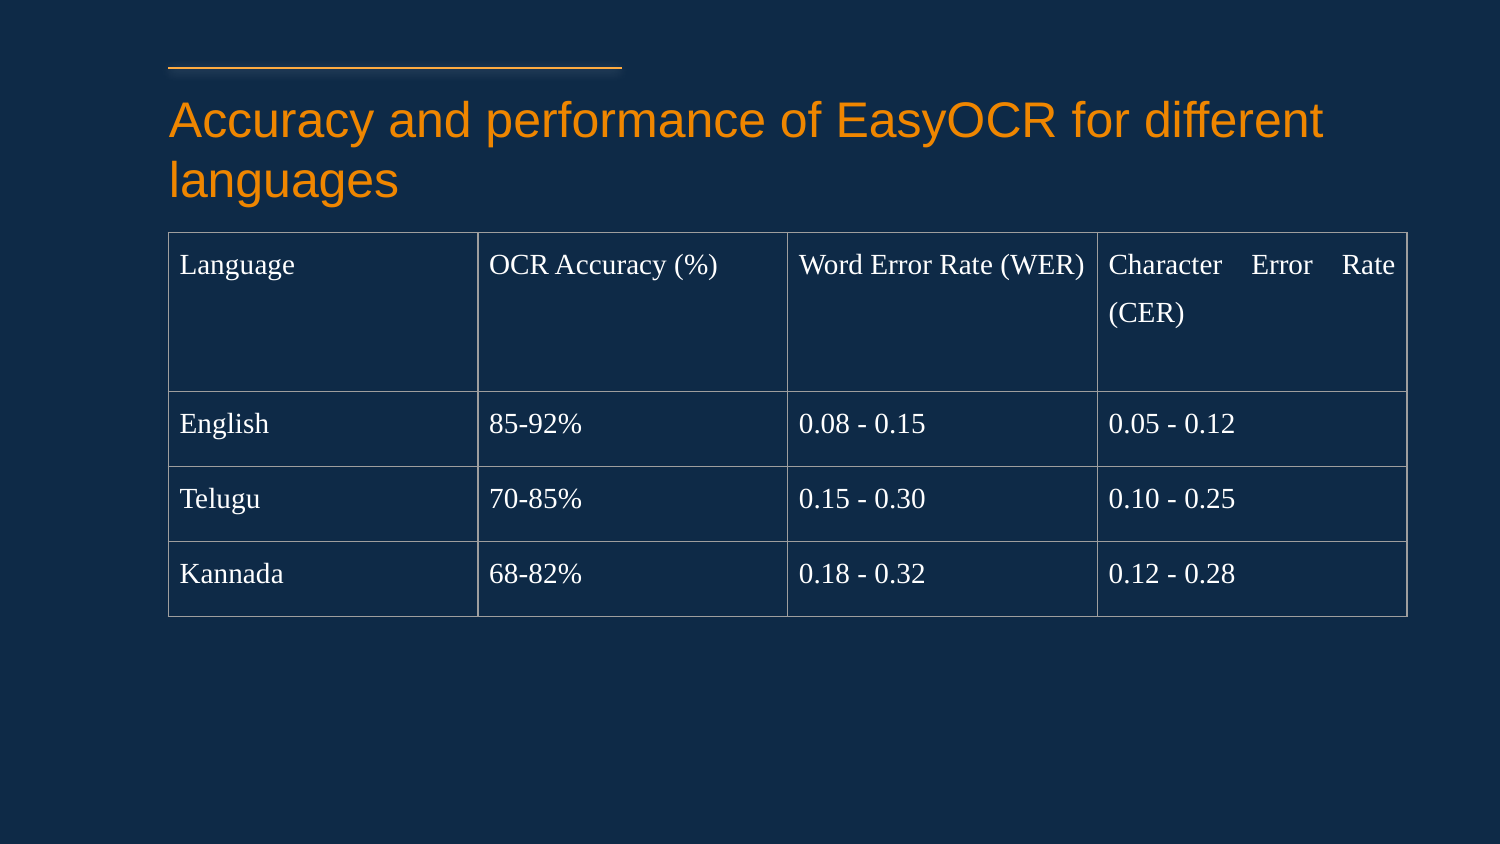

Accuracy and performance of EasyOCR for different languages
| Language | OCR Accuracy (%) | Word Error Rate (WER) | Character Error Rate (CER) |
| --- | --- | --- | --- |
| English | 85-92% | 0.08 - 0.15 | 0.05 - 0.12 |
| Telugu | 70-85% | 0.15 - 0.30 | 0.10 - 0.25 |
| Kannada | 68-82% | 0.18 - 0.32 | 0.12 - 0.28 |